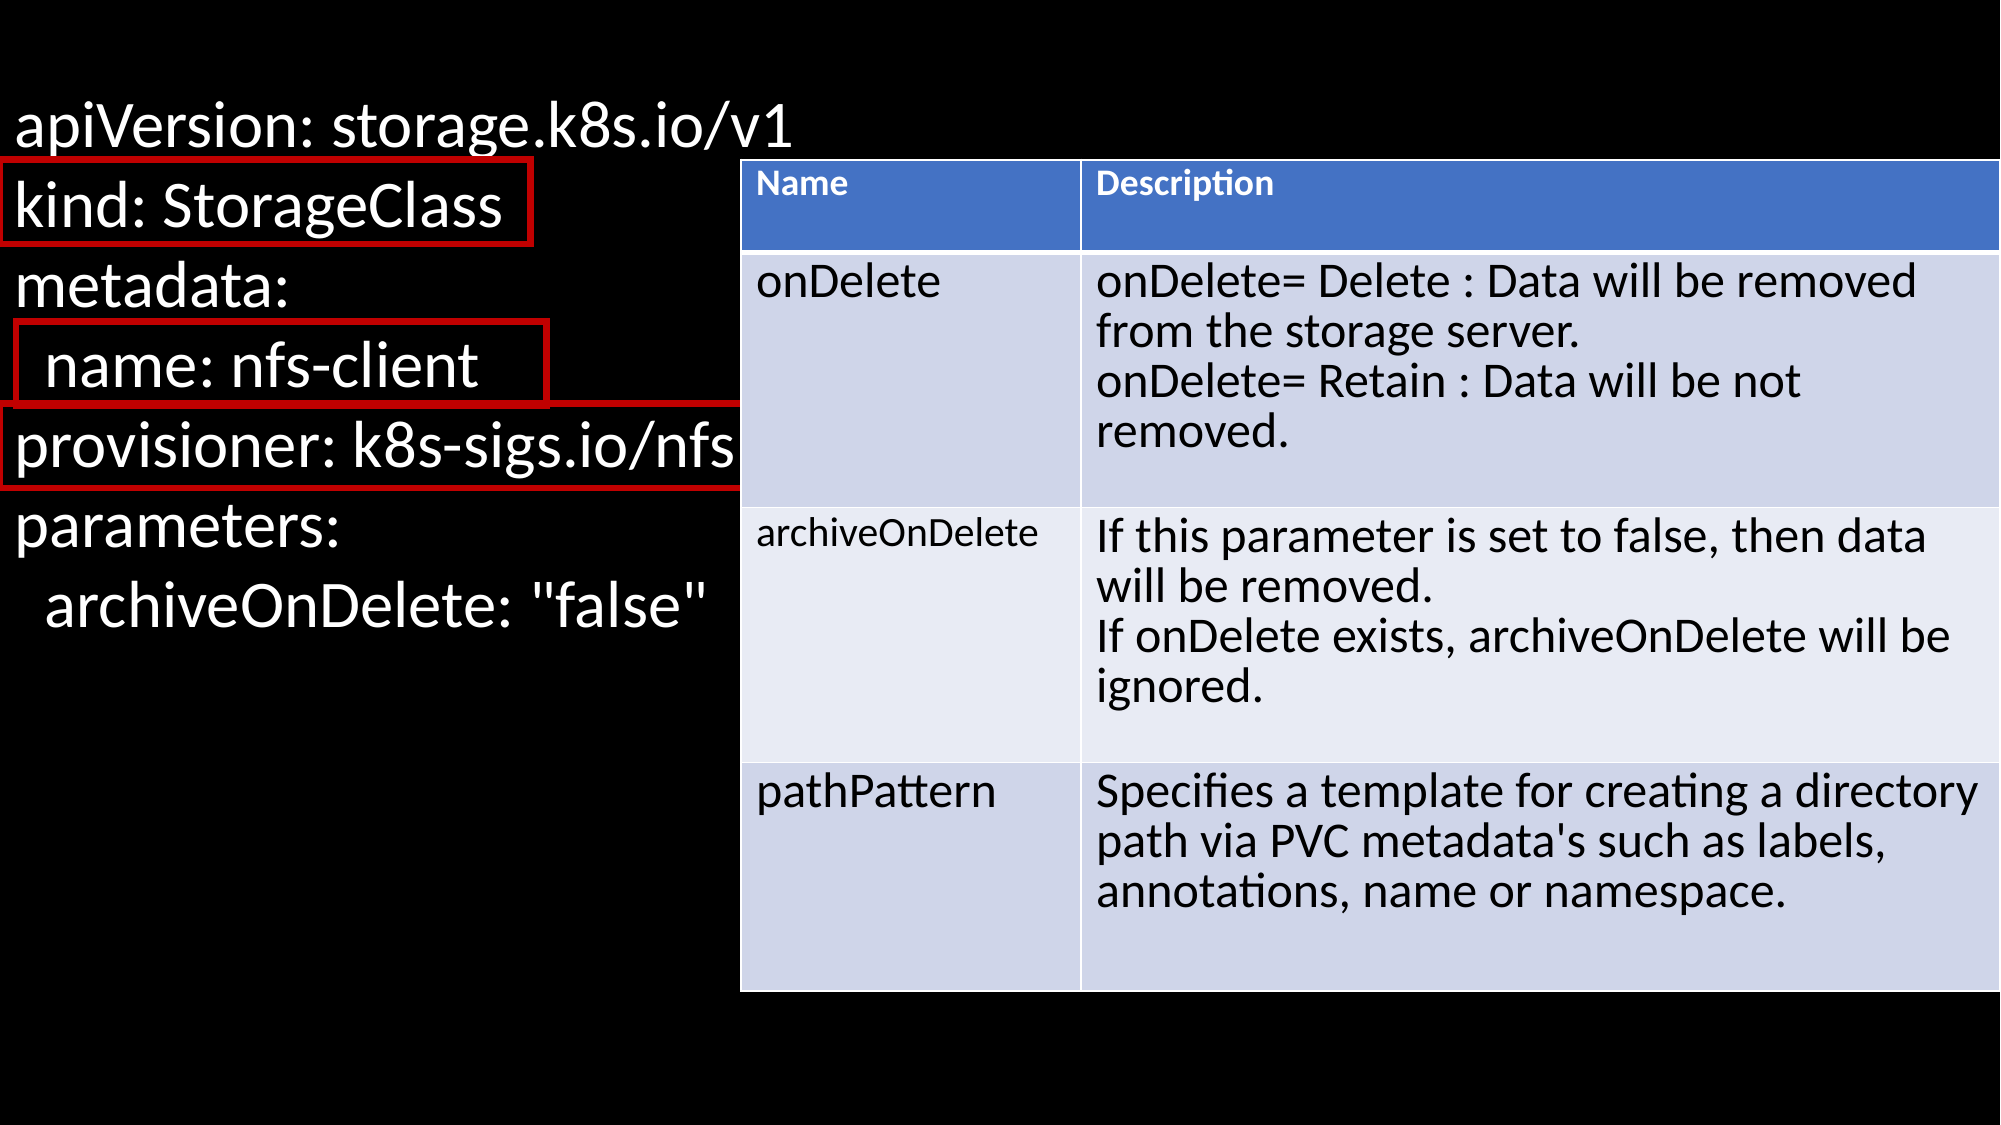

apiVersion: storage.k8s.io/v1
kind: StorageClass
metadata:
  name: nfs-client
provisioner: k8s-sigs.io/nfs   # This name must match deployment's env PROVISIONER_NAME'
parameters:
  archiveOnDelete: "false"
| Name | Description |
| --- | --- |
| onDelete | onDelete= Delete : Data will be removed from the storage server. onDelete= Retain : Data will be not removed. |
| archiveOnDelete | If this parameter is set to false, then data will be removed. If onDelete exists, archiveOnDelete will be ignored. |
| pathPattern | Specifies a template for creating a directory path via PVC metadata's such as labels, annotations, name or namespace. |